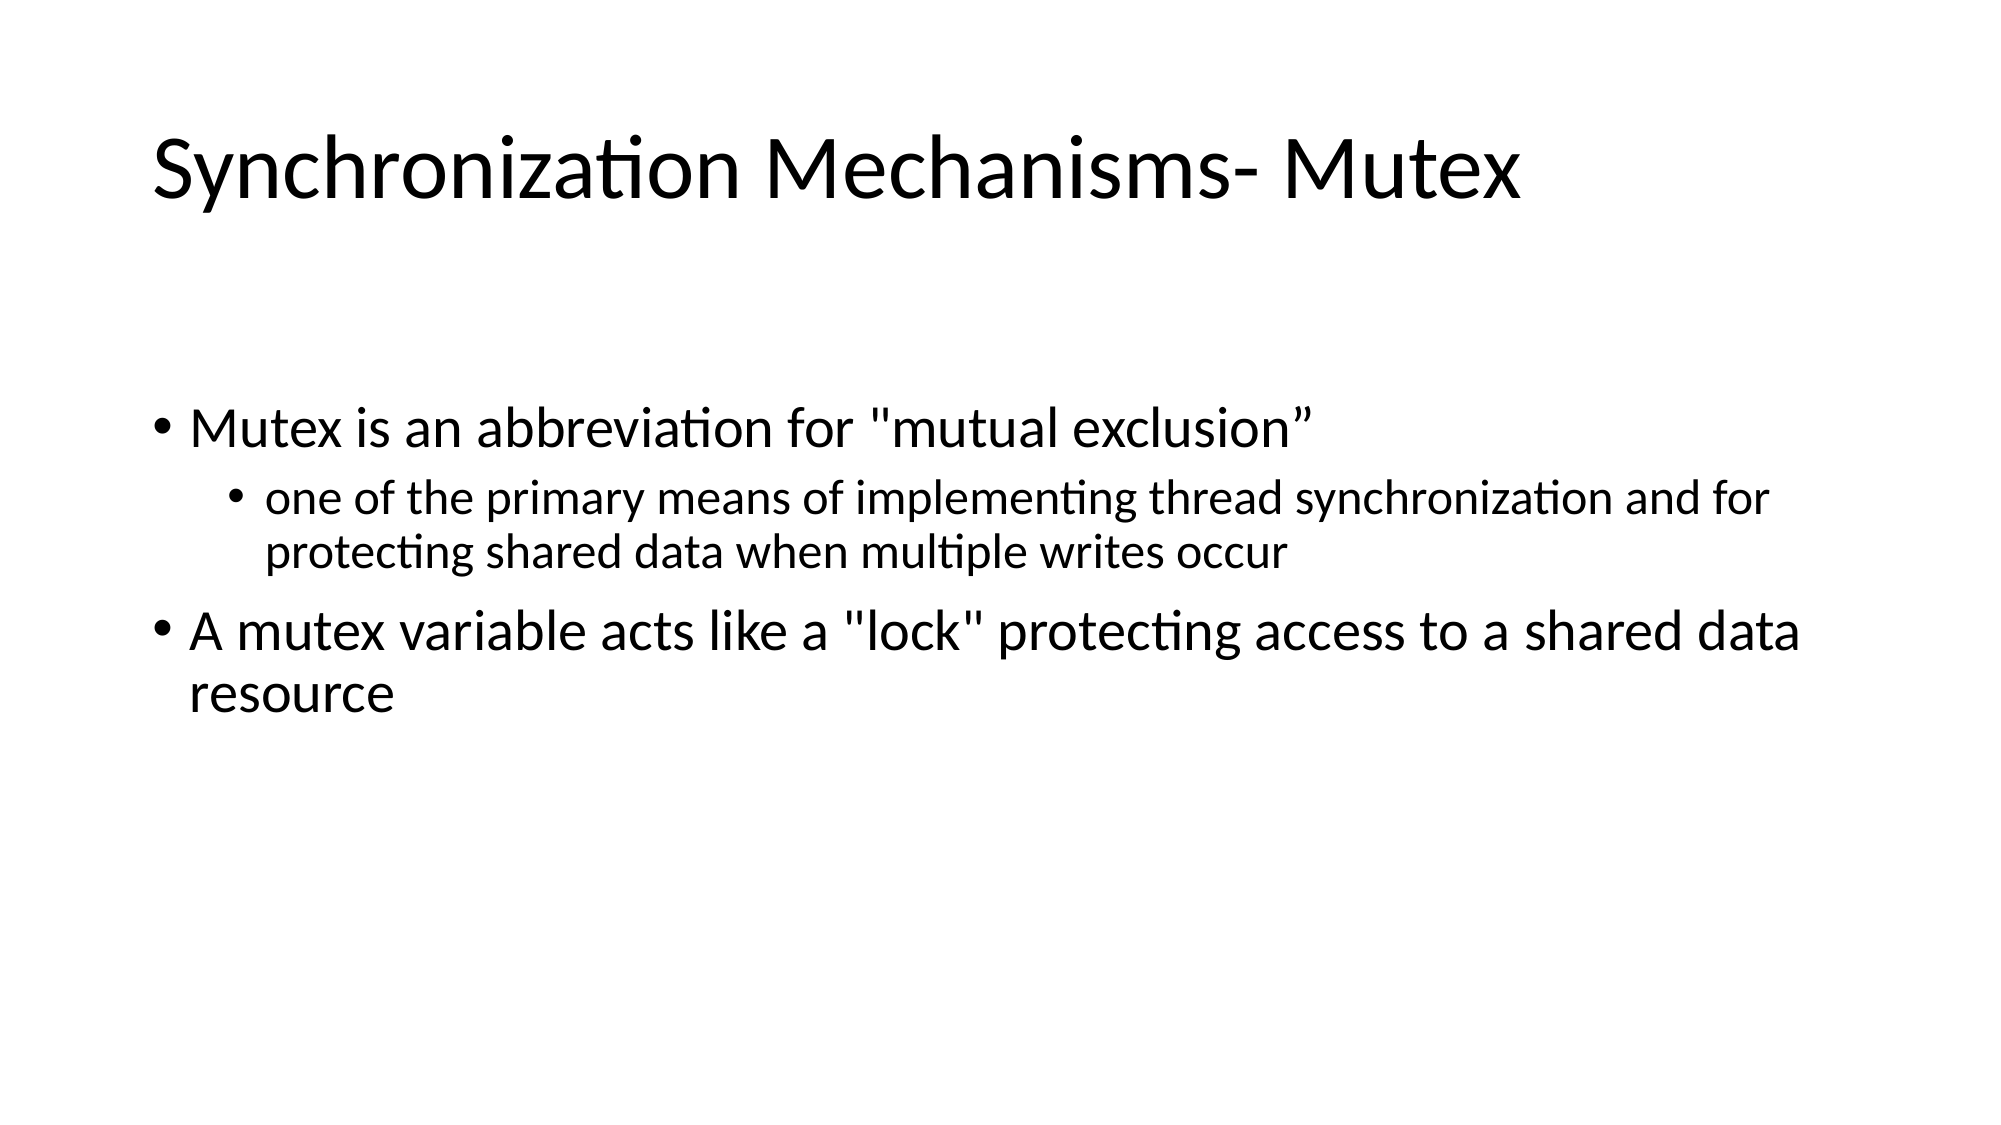

# Synchronization Mechanisms- Mutex

Mutex is an abbreviation for "mutual exclusion”
one of the primary means of implementing thread synchronization and for protecting shared data when multiple writes occur
A mutex variable acts like a "lock" protecting access to a shared data resource